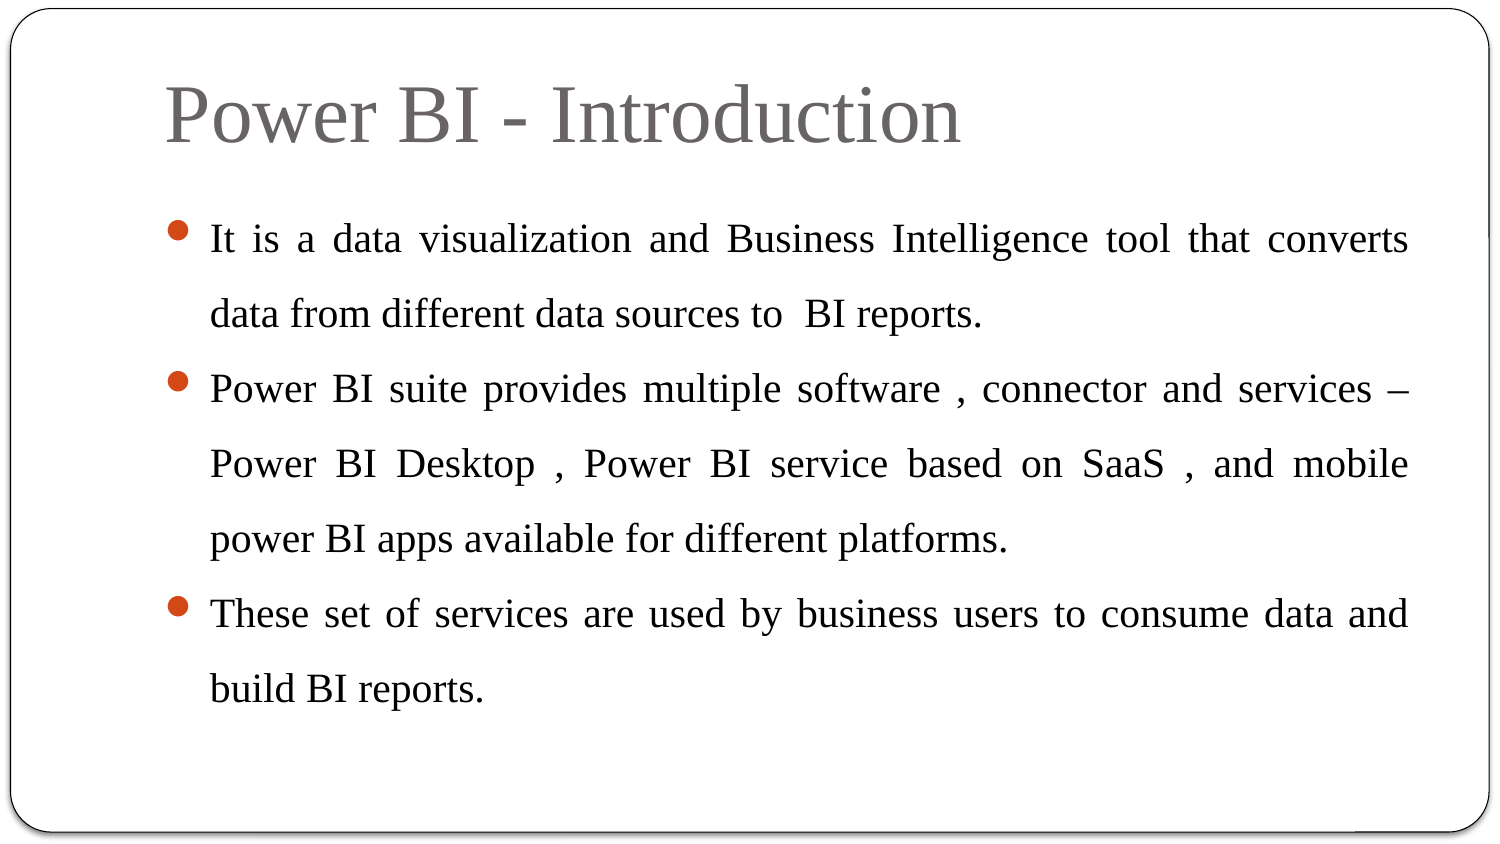

# Power BI - Introduction
It is a data visualization and Business Intelligence tool that converts data from different data sources to  BI reports.
Power BI suite provides multiple software , connector and services – Power BI Desktop , Power BI service based on SaaS , and mobile power BI apps available for different platforms.
These set of services are used by business users to consume data and build BI reports.